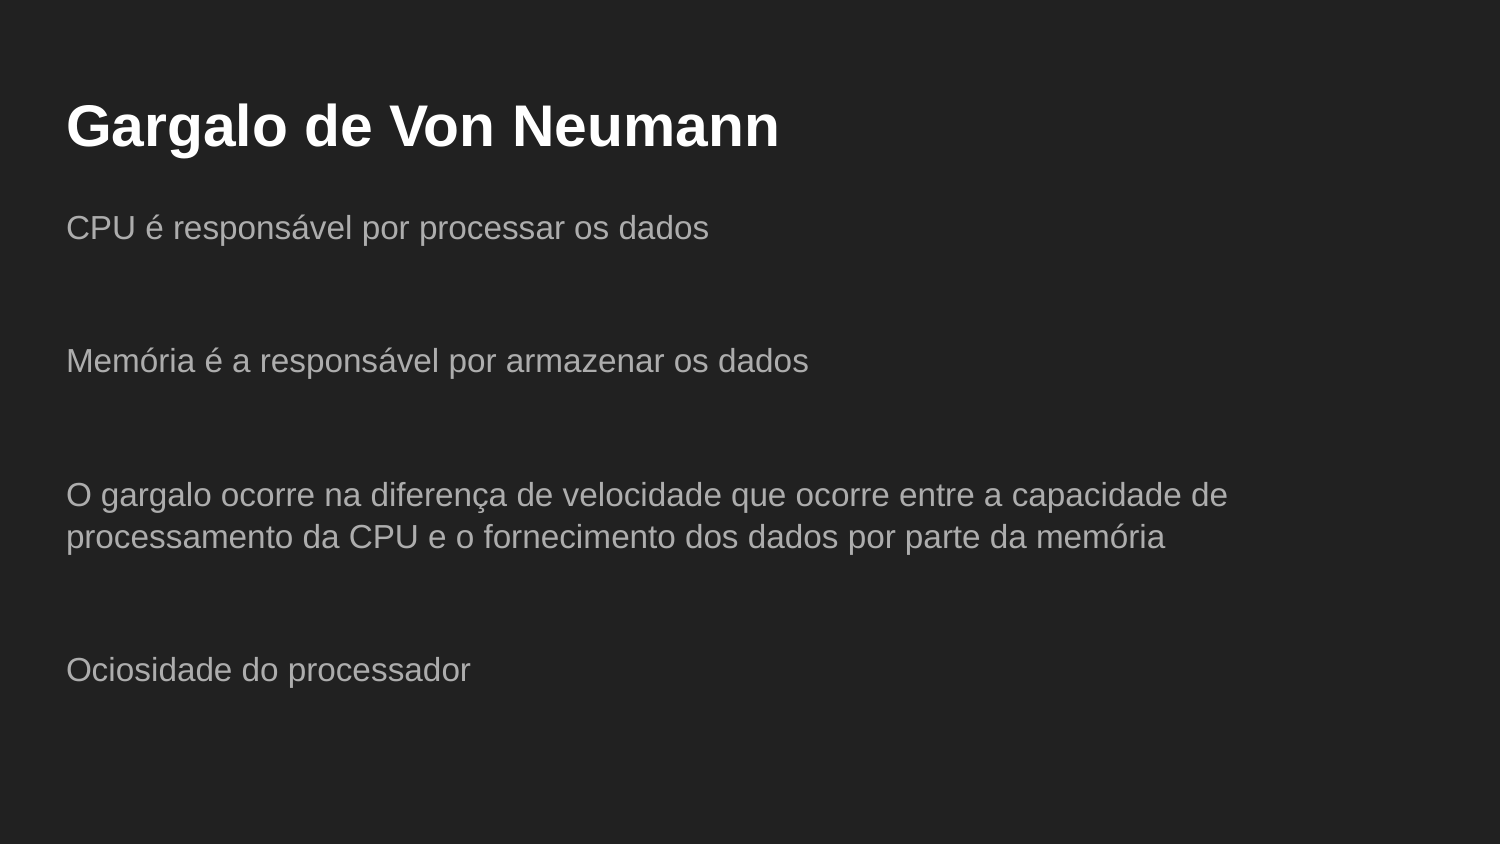

# Gargalo de Von Neumann
CPU é responsável por processar os dados

Memória é a responsável por armazenar os dados

O gargalo ocorre na diferença de velocidade que ocorre entre a capacidade de processamento da CPU e o fornecimento dos dados por parte da memória

Ociosidade do processador